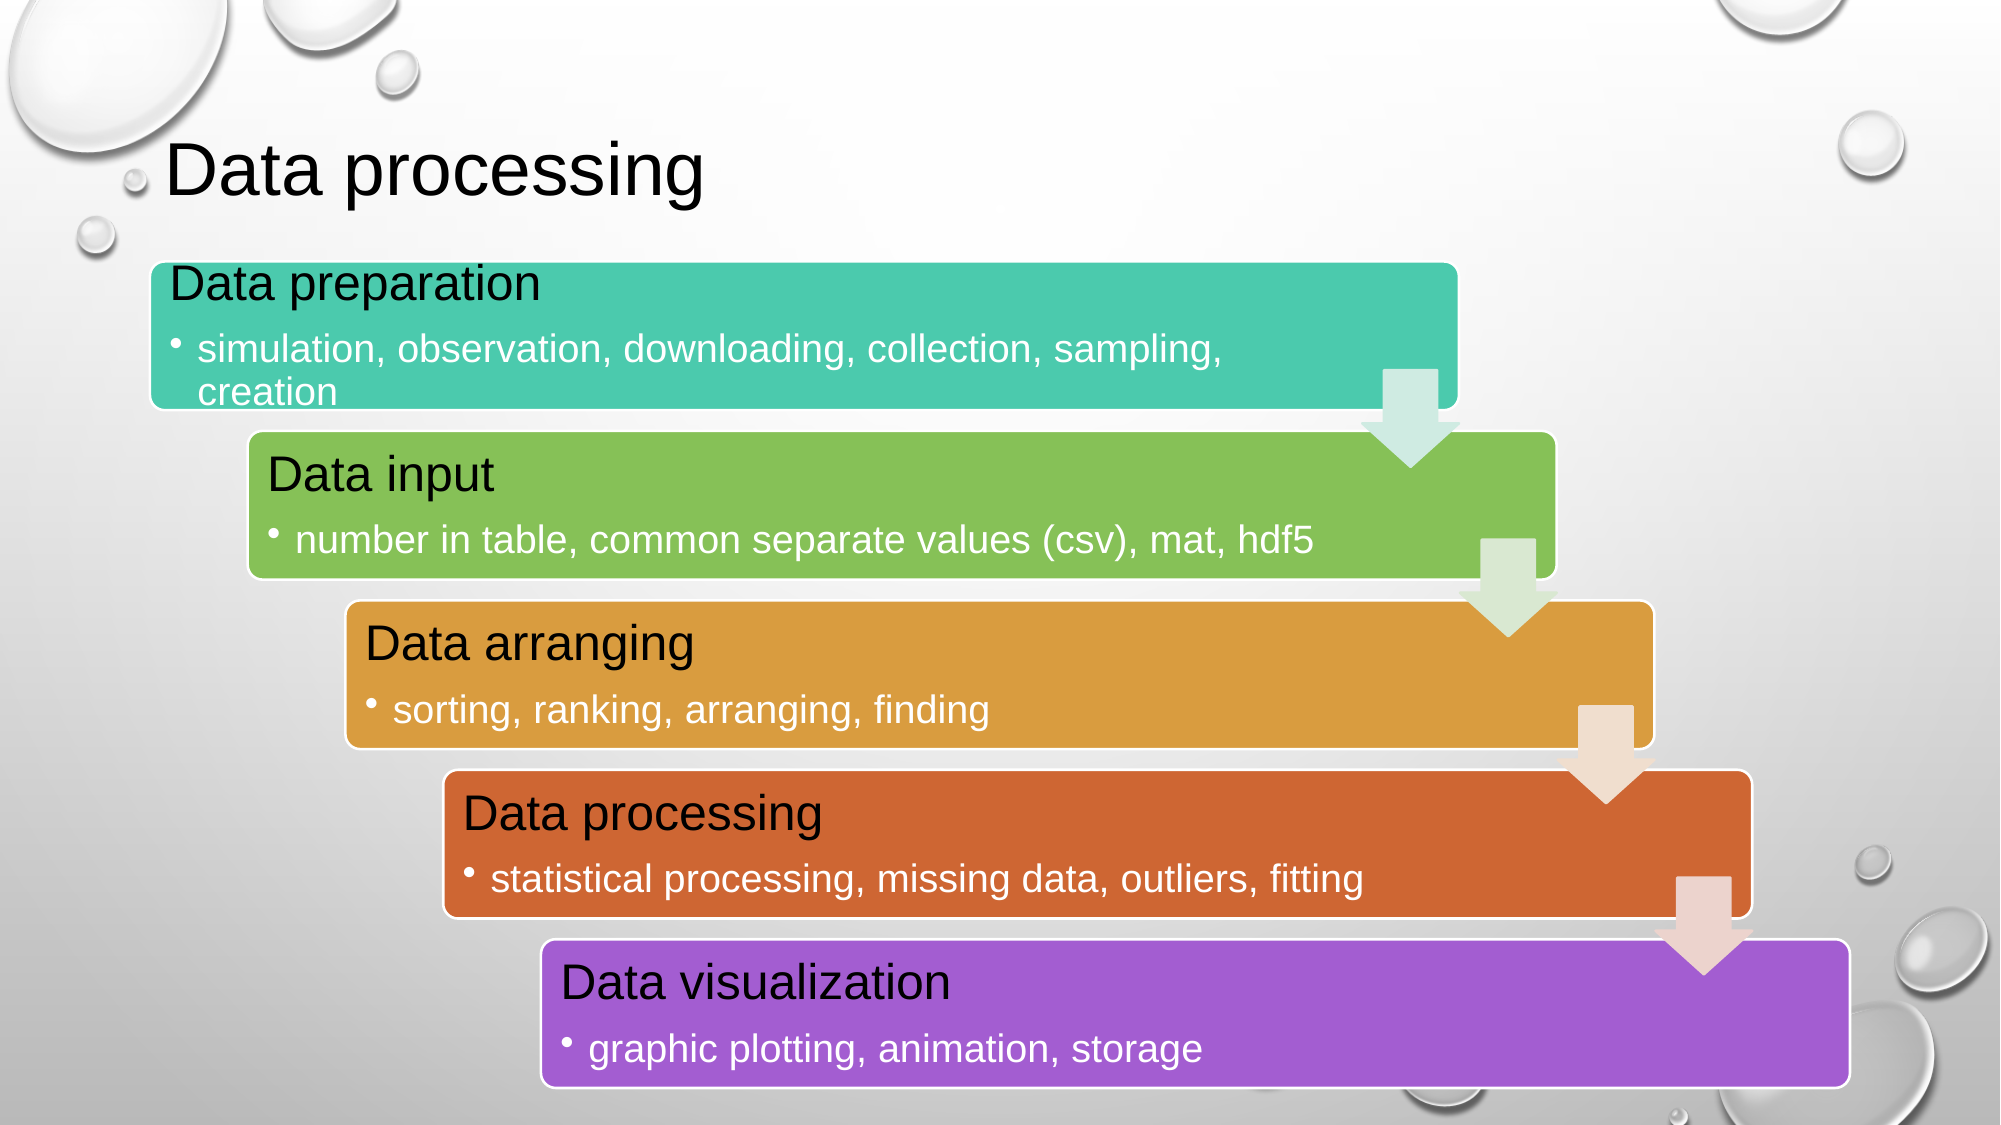

# Data processing
Data preparation
simulation, observation, downloading, collection, sampling, creation

Data input
number in table, common separate values (csv), mat, hdf5

Data arranging
sorting, ranking, arranging, finding

Data processing
statistical processing, missing data, outliers, fitting

Data visualization
graphic plotting, animation, storage